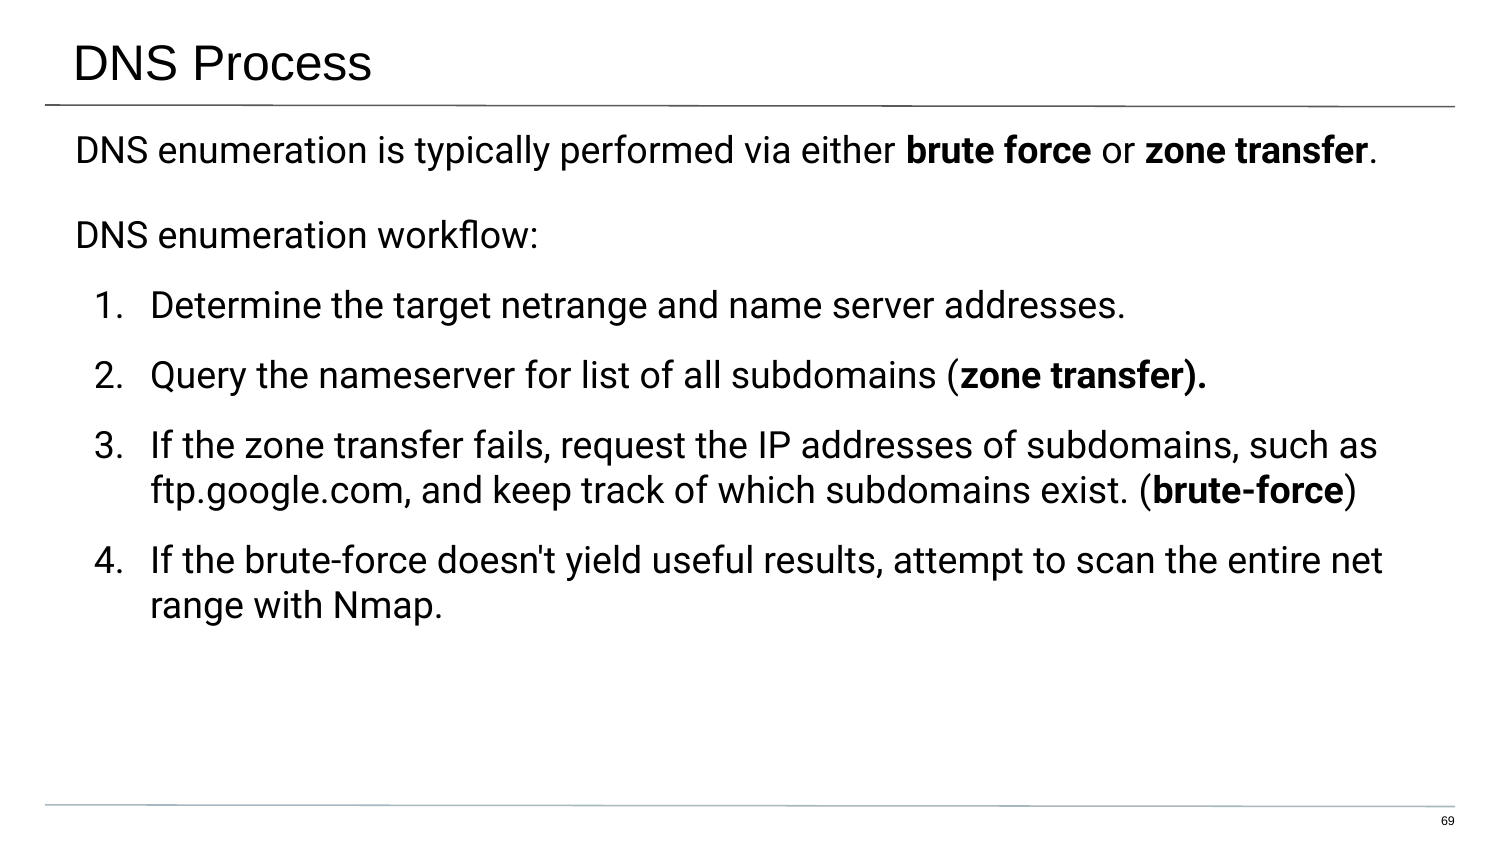

# DNS Process
DNS enumeration is typically performed via either brute force or zone transfer.
DNS enumeration workflow:
Determine the target netrange and name server addresses.
Query the nameserver for list of all subdomains (zone transfer).
If the zone transfer fails, request the IP addresses of subdomains, such as ftp.google.com, and keep track of which subdomains exist. (brute-force)
If the brute-force doesn't yield useful results, attempt to scan the entire net range with Nmap.

69